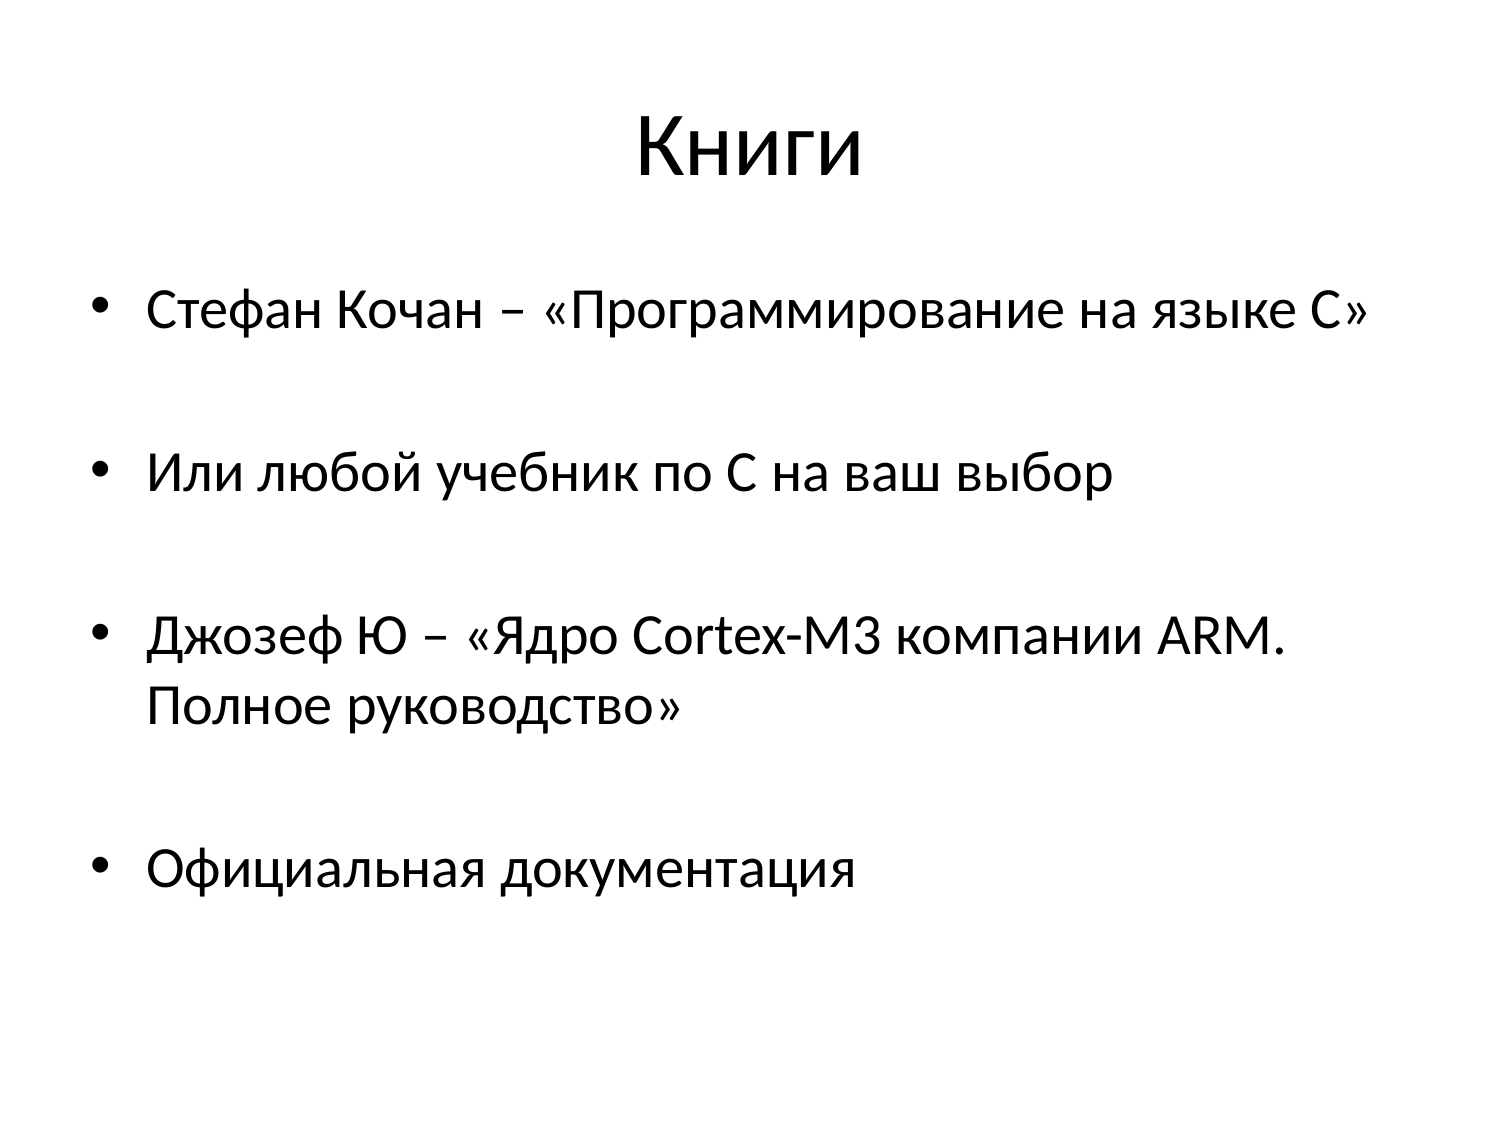

# Книги
Стефан Кочан – «Программирование на языке С»

Или любой учебник по С на ваш выбор

Джозеф Ю – «Ядро Cortex-M3 компании ARM. Полное руководство»

Официальная документация